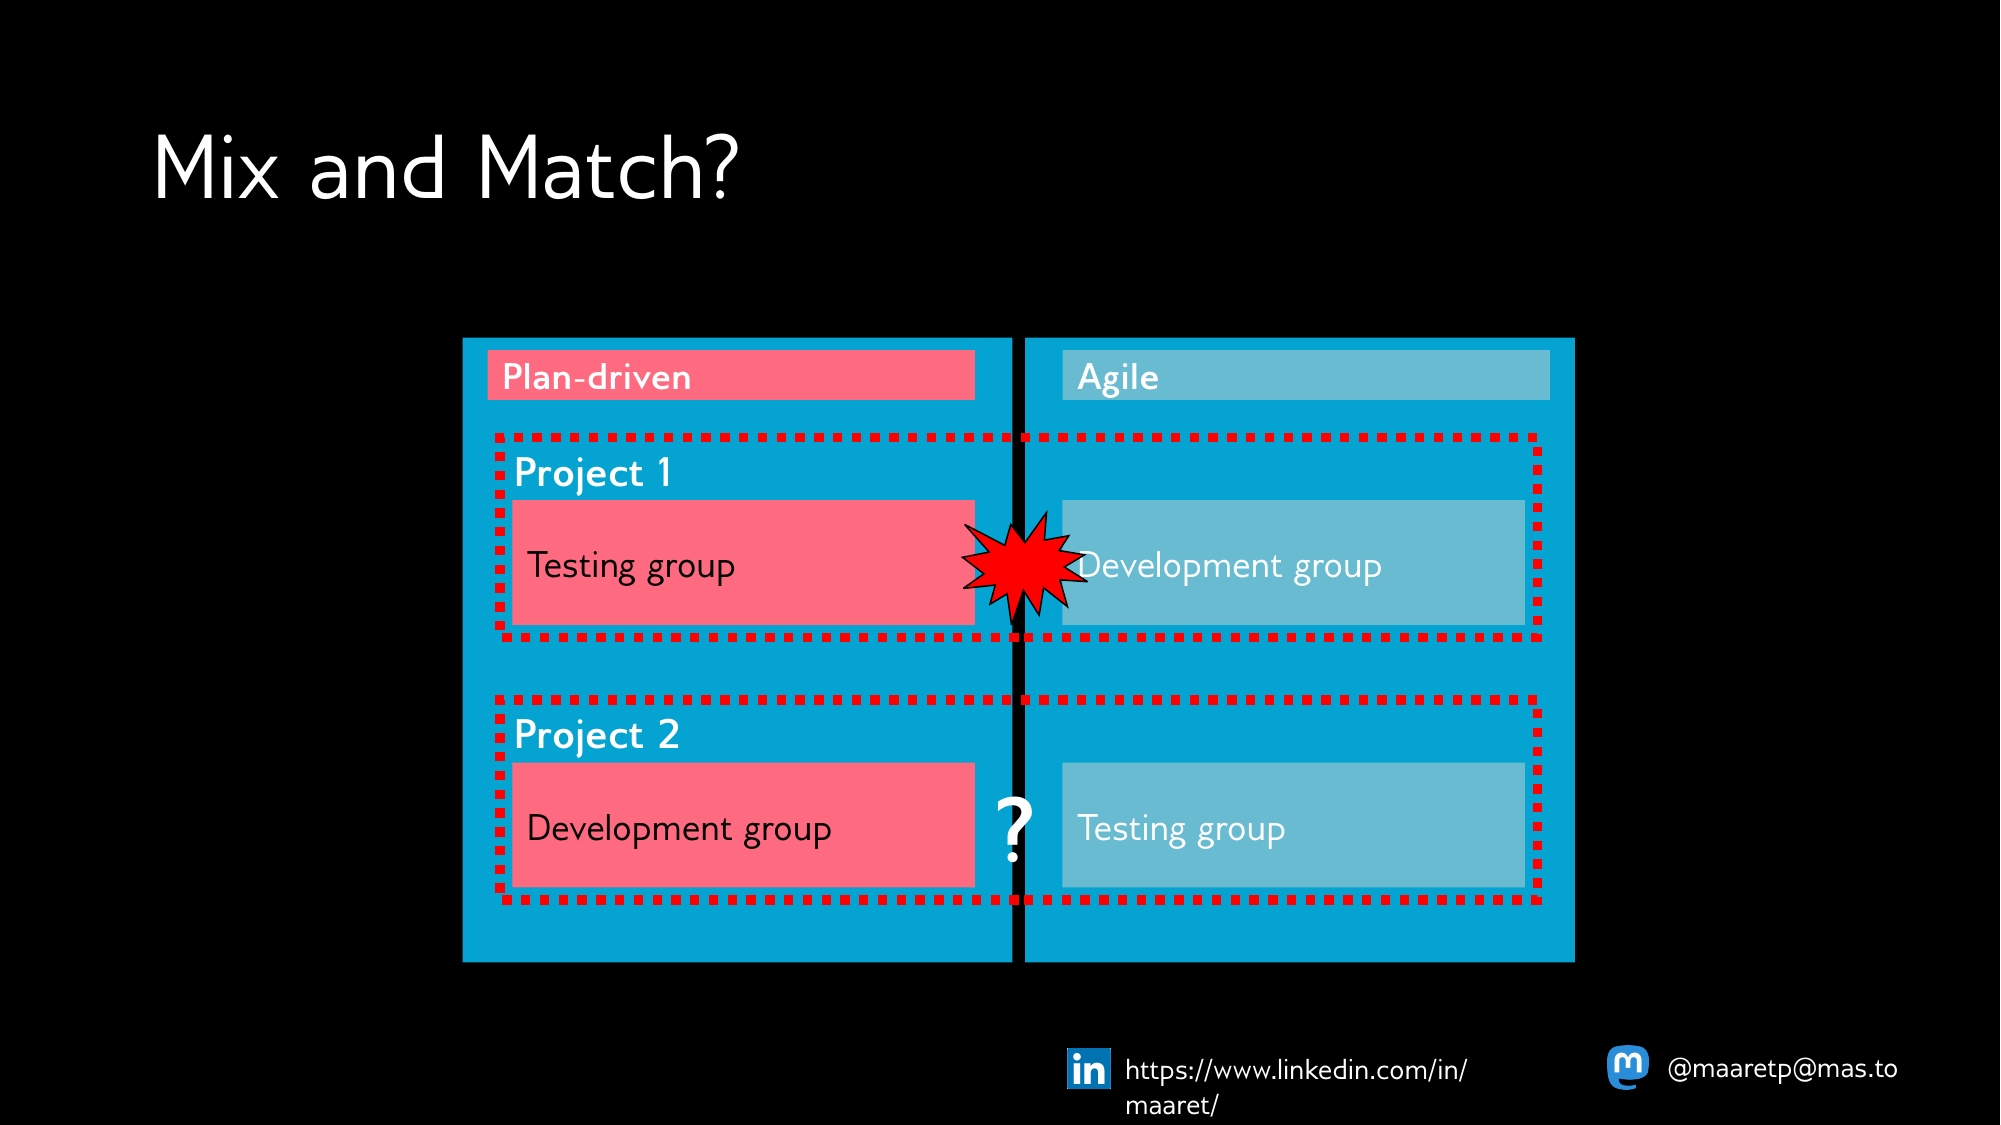

# Mix and Match?

Plan-driven
Agile
Project 1
Testing group
Development group

Project 2
Development group
?
Testing group